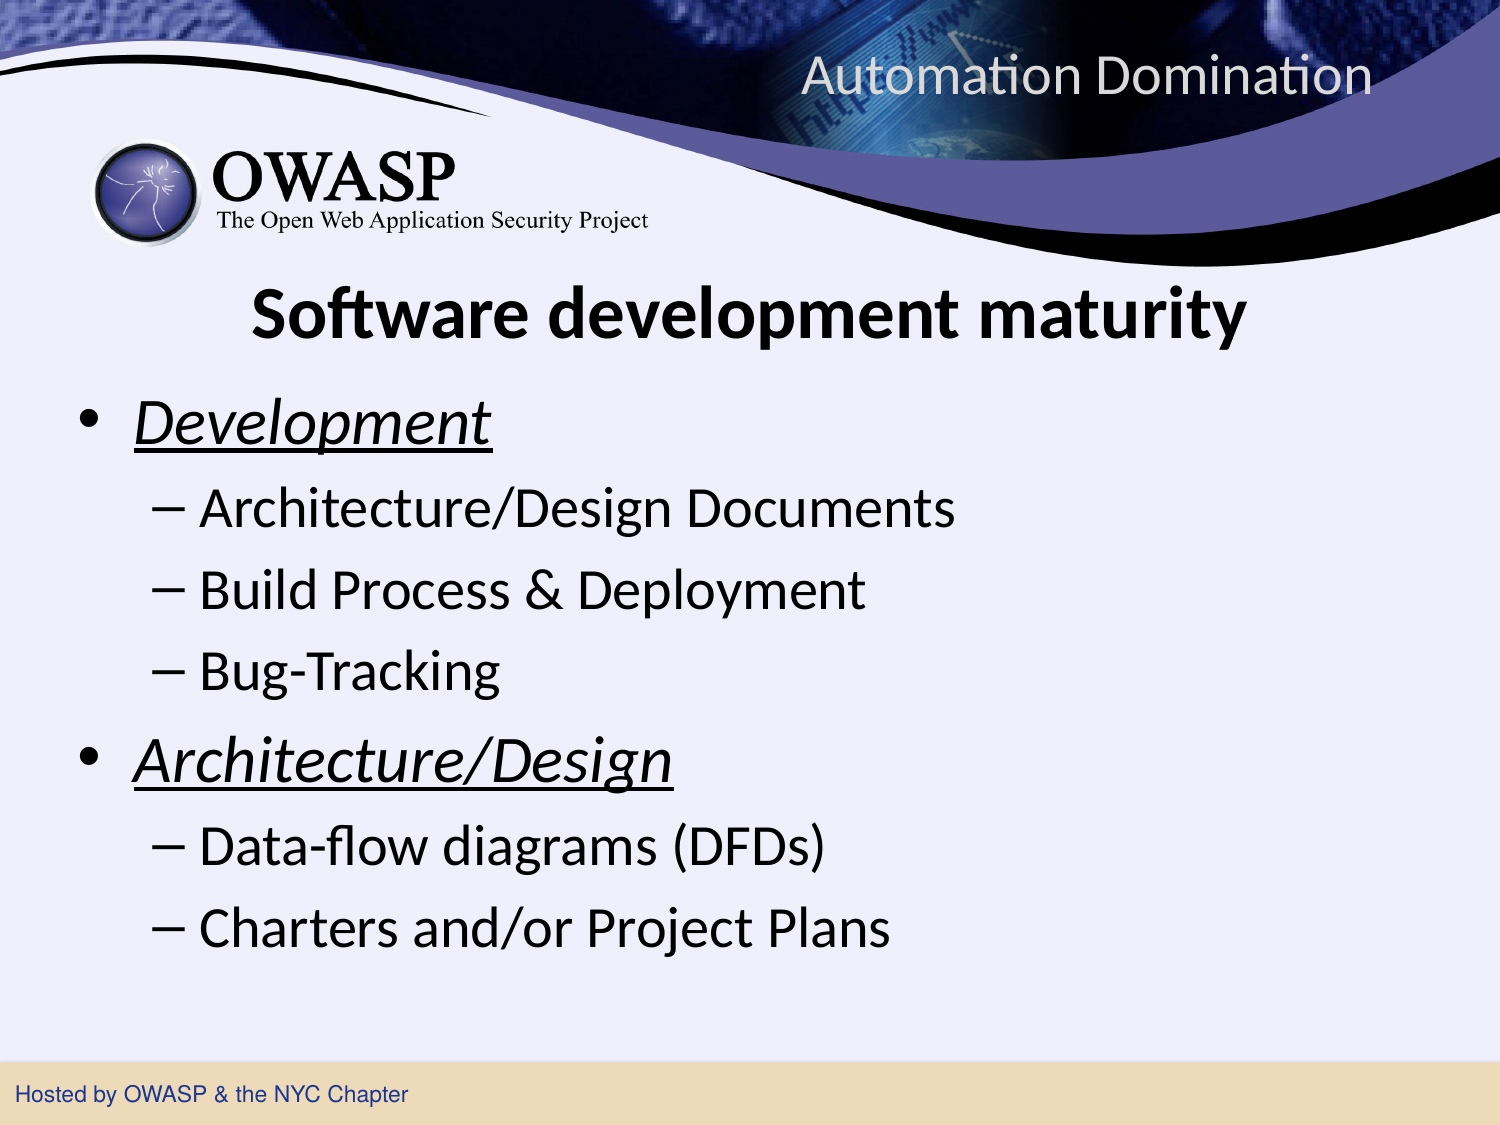

# Automation Domination
Software development maturity
Development
Architecture/Design Documents
Build Process & Deployment
Bug-Tracking
Architecture/Design
Data-flow diagrams (DFDs)
Charters and/or Project Plans
Hosted by OWASP & the NYC Chapter